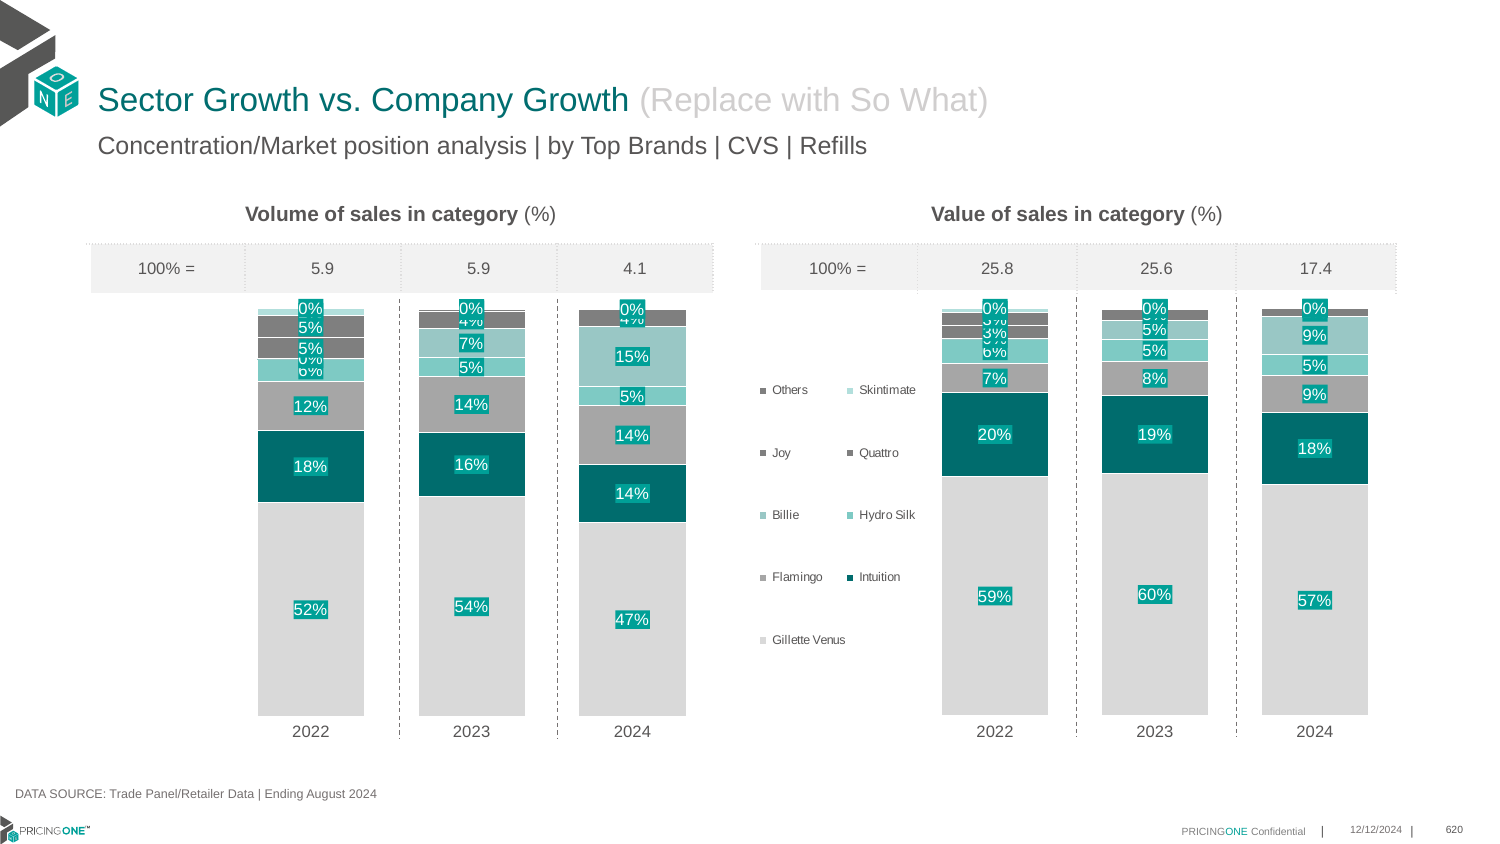

# Sector Growth vs. Company Growth (Replace with So What)
Concentration/Market position analysis | by Top Brands | CVS | Refills
| Volume of sales in category (%) |  |  |  |
| --- | --- | --- | --- |
| 100% = | 5.9 | 5.9 | 4.1 |
| Value of sales in category (%) |  |  |  |
| --- | --- | --- | --- |
| 100% = | 25.8 | 25.6 | 17.4 |

### Chart

| Category | Gillette Venus | Intuition | Flamingo | Hydro Silk | Billie | Quattro | Joy | Skintimate | Others |
|---|---|---|---|---|---|---|---|---|---|
| 2022 | 0.5235842465412612 | 0.17693910561175558 | 0.12056611052832121 | 0.055109772398388365 | 0.0002816817885311036 | 0.050450690861649765 | 0.05391948365495838 | 0.019032861852890194 | 0.00011604676224421147 |
| 2023 | 0.5380412717117009 | 0.15758105063716818 | 0.13681037240368657 | 0.04730505606150498 | 0.06957945669142797 | 0.04275902985299063 | 0.004664786102324208 | 0.0011390697153043398 | 0.002119906823892235 |
| 2024 | 0.4749663172026135 | 0.14232370254830282 | 0.14458419250624158 | 0.04645932228762936 | 0.14669594695744137 | 0.04197721642464953 | 1.2072687235306332e-05 | 4.587621149416406e-06 | 0.0029766417647371294 |

### Chart

| Category | Gillette Venus | Intuition | Flamingo | Hydro Silk | Billie | Quattro | Joy | Skintimate | Others |
|---|---|---|---|---|---|---|---|---|---|
| 2022 | 0.5879761537422706 | 0.20412491798224702 | 0.07294317254198379 | 0.06018669711349914 | 0.00020658982731039103 | 0.03177686932254025 | 0.031001245245221777 | 0.011748758044610593 | 3.559618031635261e-05 |
| 2023 | 0.5952861970994018 | 0.19043764654977532 | 0.08402524670663361 | 0.05373219574006215 | 0.0471674135932164 | 0.027093135756519858 | 0.0013093896946106286 | 0.0007007424076450813 | 0.00024803245213521954 |
| 2024 | 0.5672936922593466 | 0.1766845344628792 | 0.09068572258869109 | 0.05149880372533451 | 0.09406158605154988 | 0.019398919898146218 | 4.820448618493858e-06 | 1.5494299130873114e-06 | 0.0003703711355209447 |
DATA SOURCE: Trade Panel/Retailer Data | Ending August 2024

12/12/2024
620